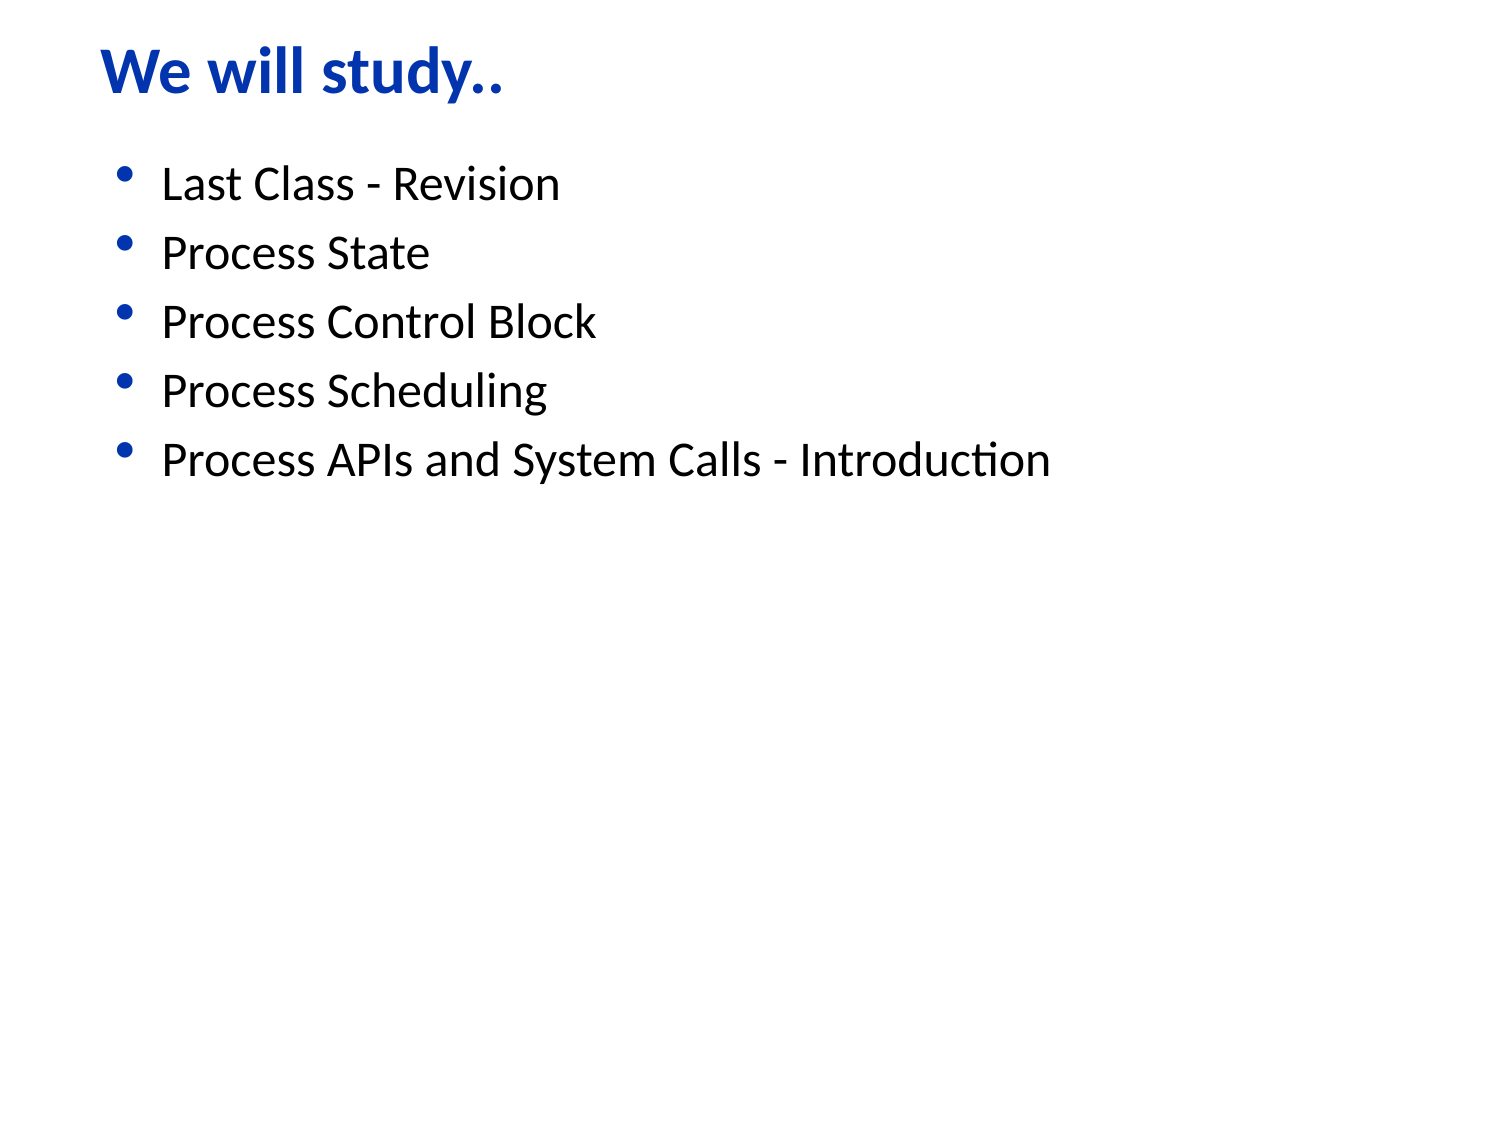

# We will study..
Last Class - Revision
Process State
Process Control Block
Process Scheduling
Process APIs and System Calls - Introduction